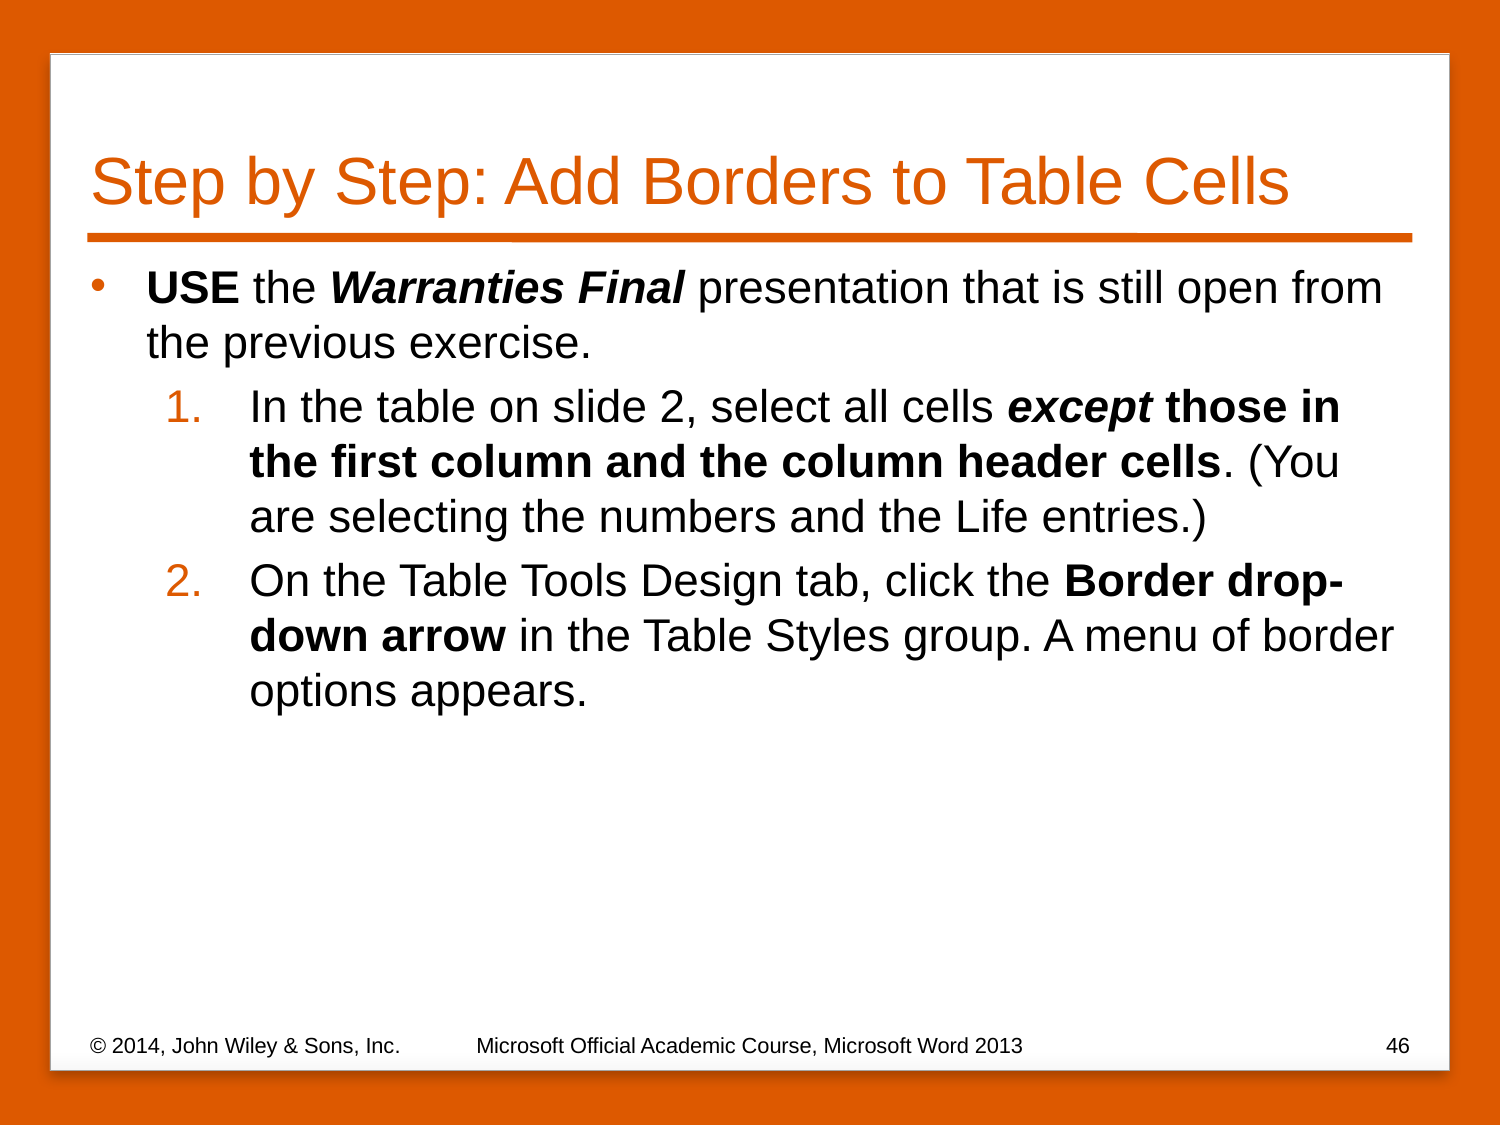

# Step by Step: Add Borders to Table Cells
USE the Warranties Final presentation that is still open from the previous exercise.
In the table on slide 2, select all cells except those in the first column and the column header cells. (You are selecting the numbers and the Life entries.)
On the Table Tools Design tab, click the Border drop-down arrow in the Table Styles group. A menu of border options appears.
© 2014, John Wiley & Sons, Inc.
Microsoft Official Academic Course, Microsoft Word 2013
46